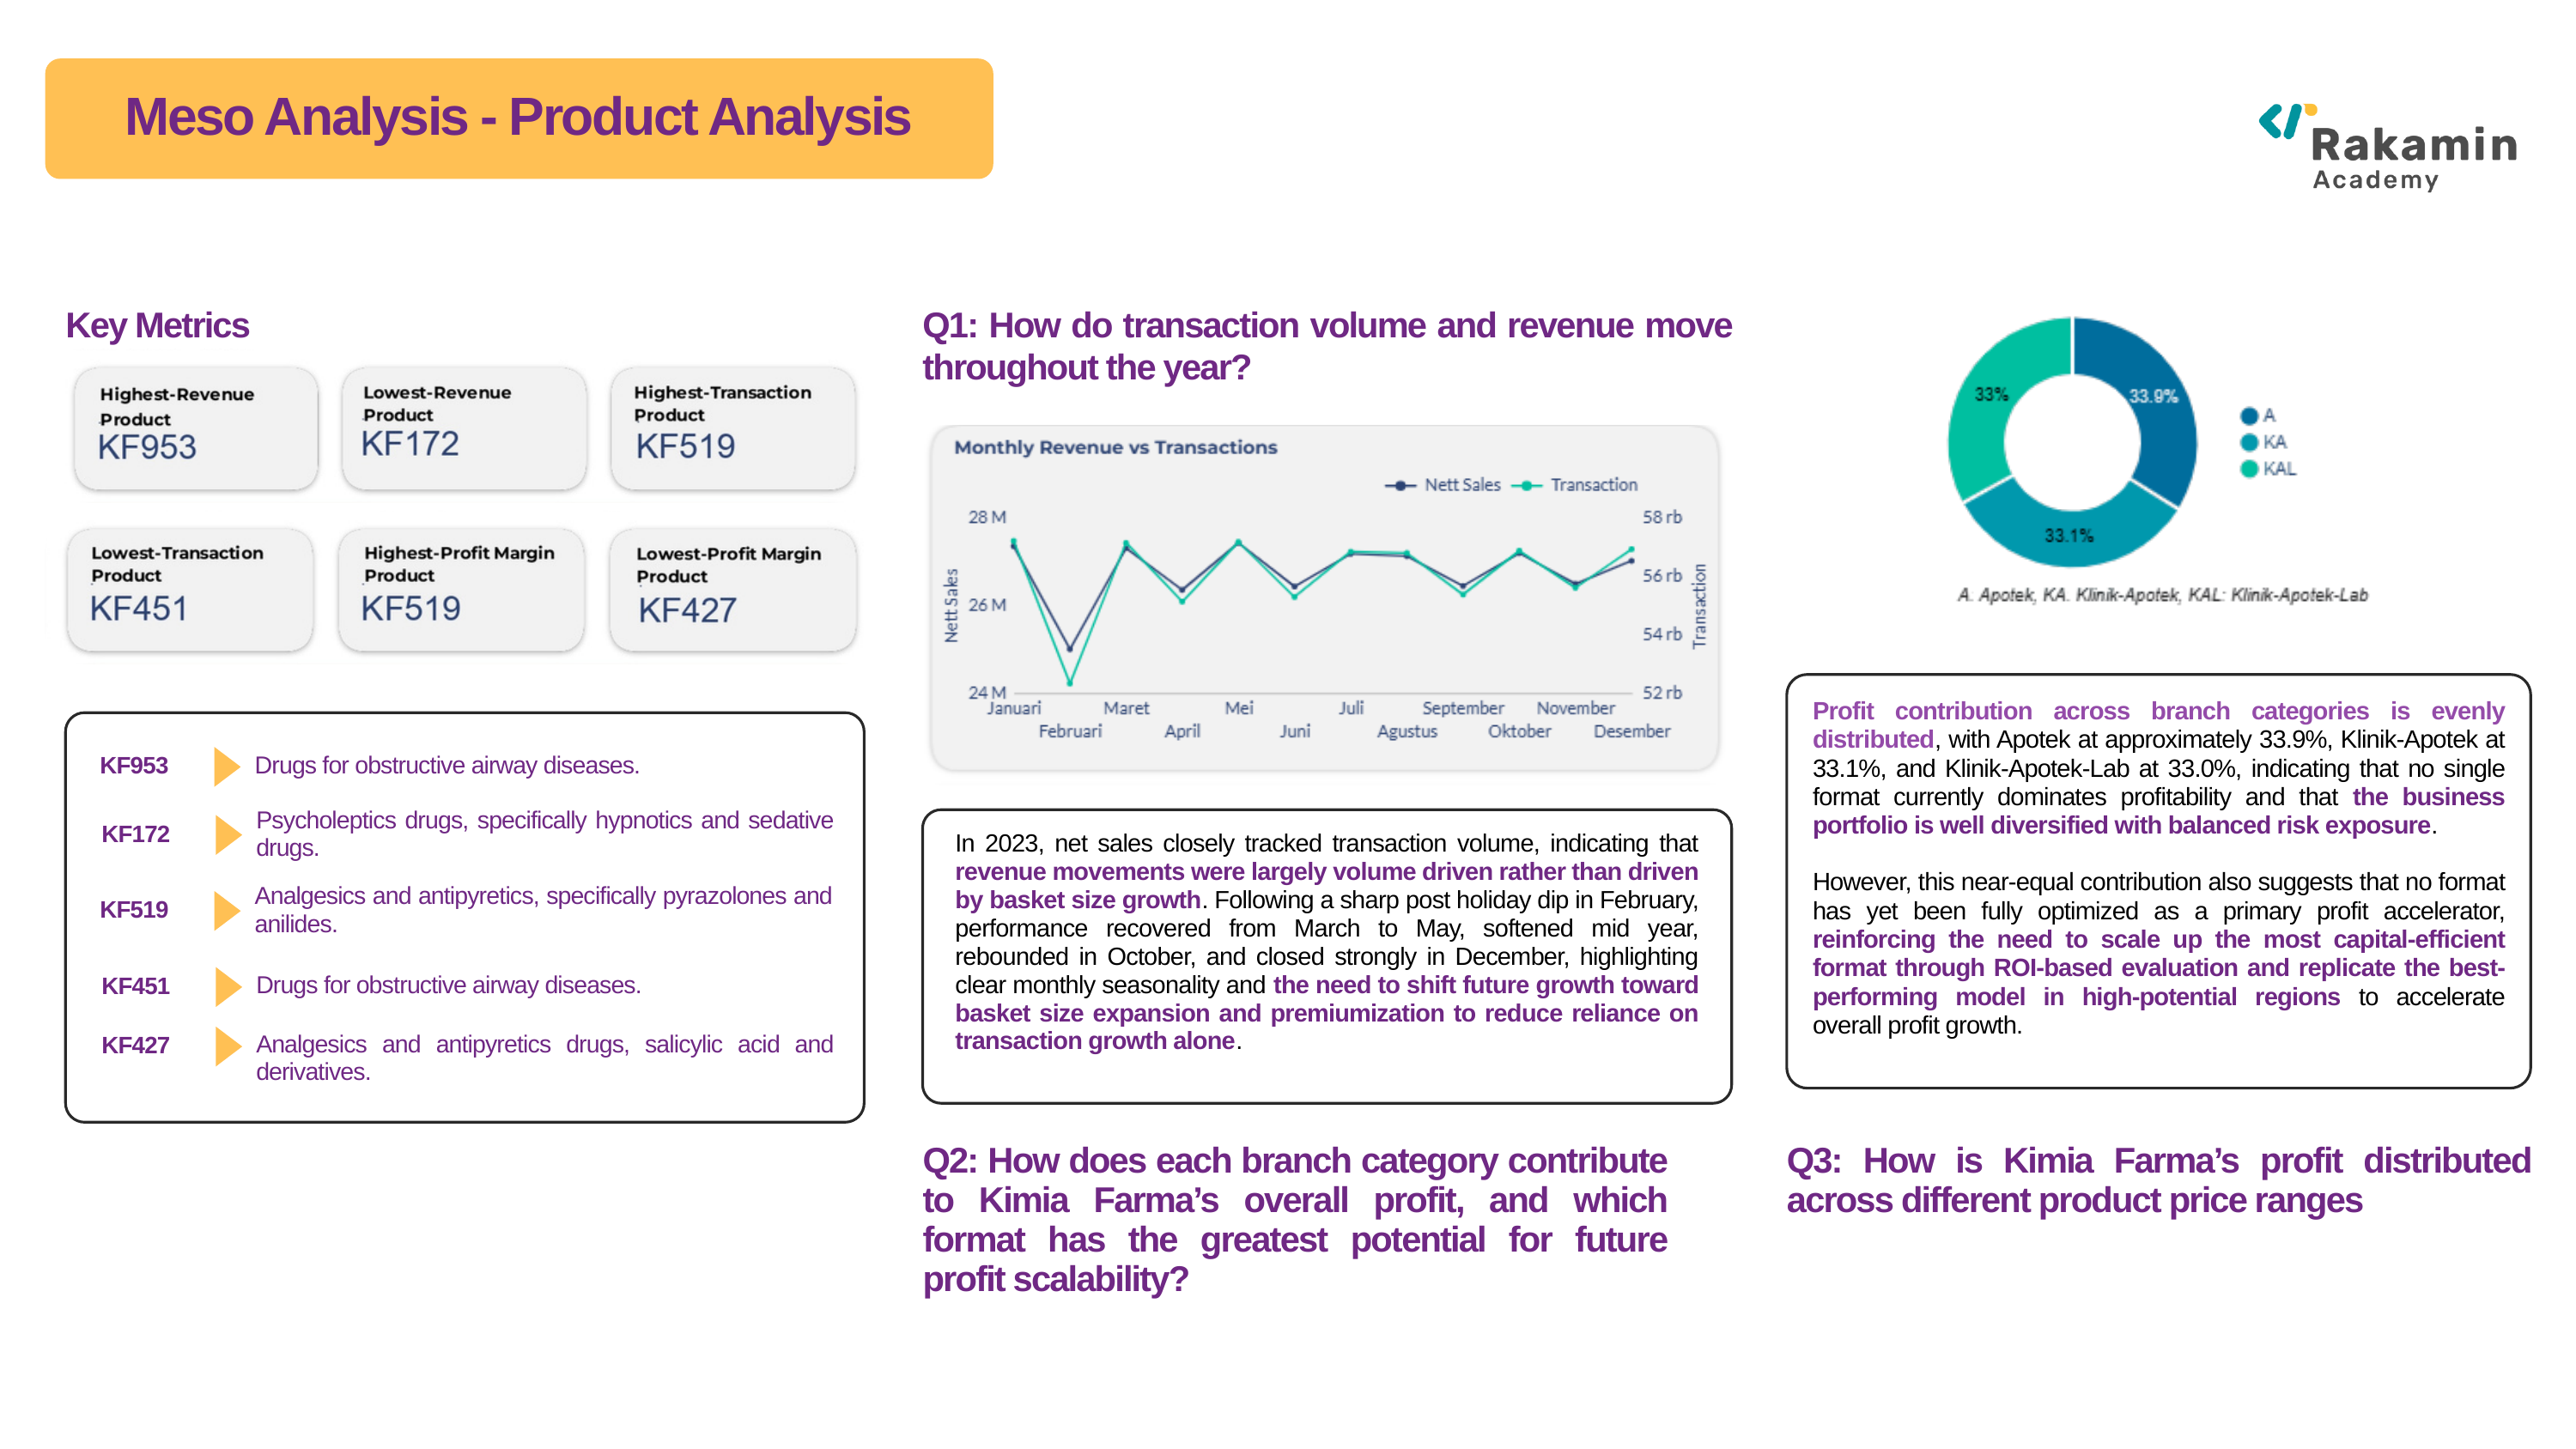

Meso Analysis - Product Analysis
Key Metrics
Q1: How do transaction volume and revenue move throughout the year?

Profit contribution across branch categories is evenly distributed, with Apotek at approximately 33.9%, Klinik-Apotek at 33.1%, and Klinik-Apotek-Lab at 33.0%, indicating that no single format currently dominates profitability and that the business portfolio is well diversified with balanced risk exposure.

However, this near-equal contribution also suggests that no format has yet been fully optimized as a primary profit accelerator, reinforcing the need to scale up the most capital-efficient format through ROI-based evaluation and replicate the best-performing model in high-potential regions to accelerate overall profit growth.

Drugs for obstructive airway diseases.
KF953

Psycholeptics drugs, specifically hypnotics and sedative drugs.

KF172

In 2023, net sales closely tracked transaction volume, indicating that revenue movements were largely volume driven rather than driven by basket size growth. Following a sharp post holiday dip in February, performance recovered from March to May, softened mid year, rebounded in October, and closed strongly in December, highlighting clear monthly seasonality and the need to shift future growth toward basket size expansion and premiumization to reduce reliance on transaction growth alone.
Analgesics and antipyretics, specifically pyrazolones and anilides.
KF519

Drugs for obstructive airway diseases.
KF451

Analgesics and antipyretics drugs, salicylic acid and derivatives.
KF427

Q2: How does each branch category contribute to Kimia Farma’s overall profit, and which format has the greatest potential for future profit scalability?
Q3: How is Kimia Farma’s profit distributed across different product price ranges